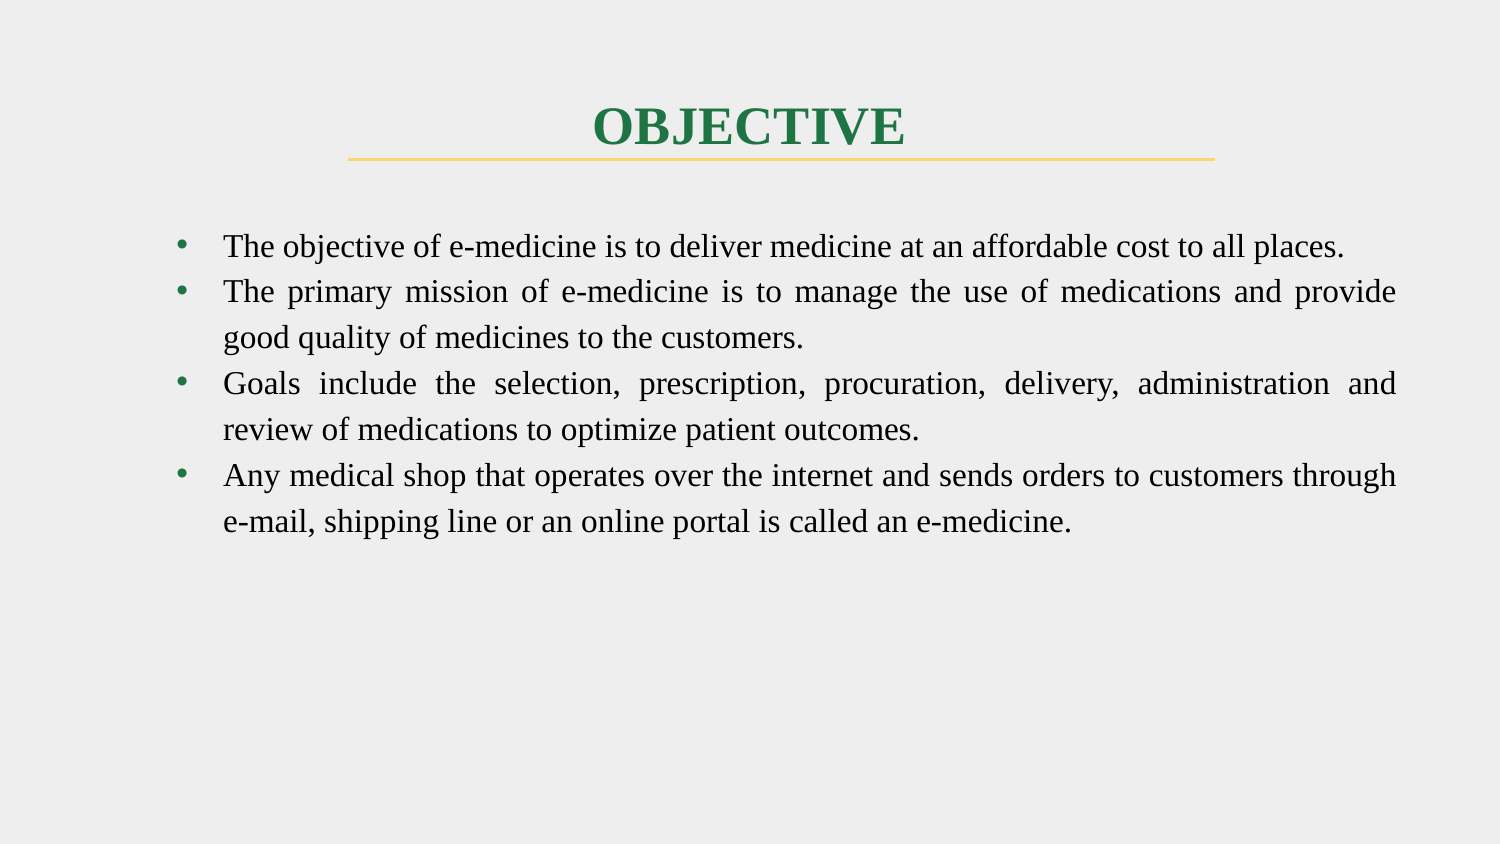

# OBJECTIVE
The objective of e-medicine is to deliver medicine at an affordable cost to all places.
The primary mission of e-medicine is to manage the use of medications and provide good quality of medicines to the customers.
Goals include the selection, prescription, procuration, delivery, administration and review of medications to optimize patient outcomes.
Any medical shop that operates over the internet and sends orders to customers through e-mail, shipping line or an online portal is called an e-medicine.